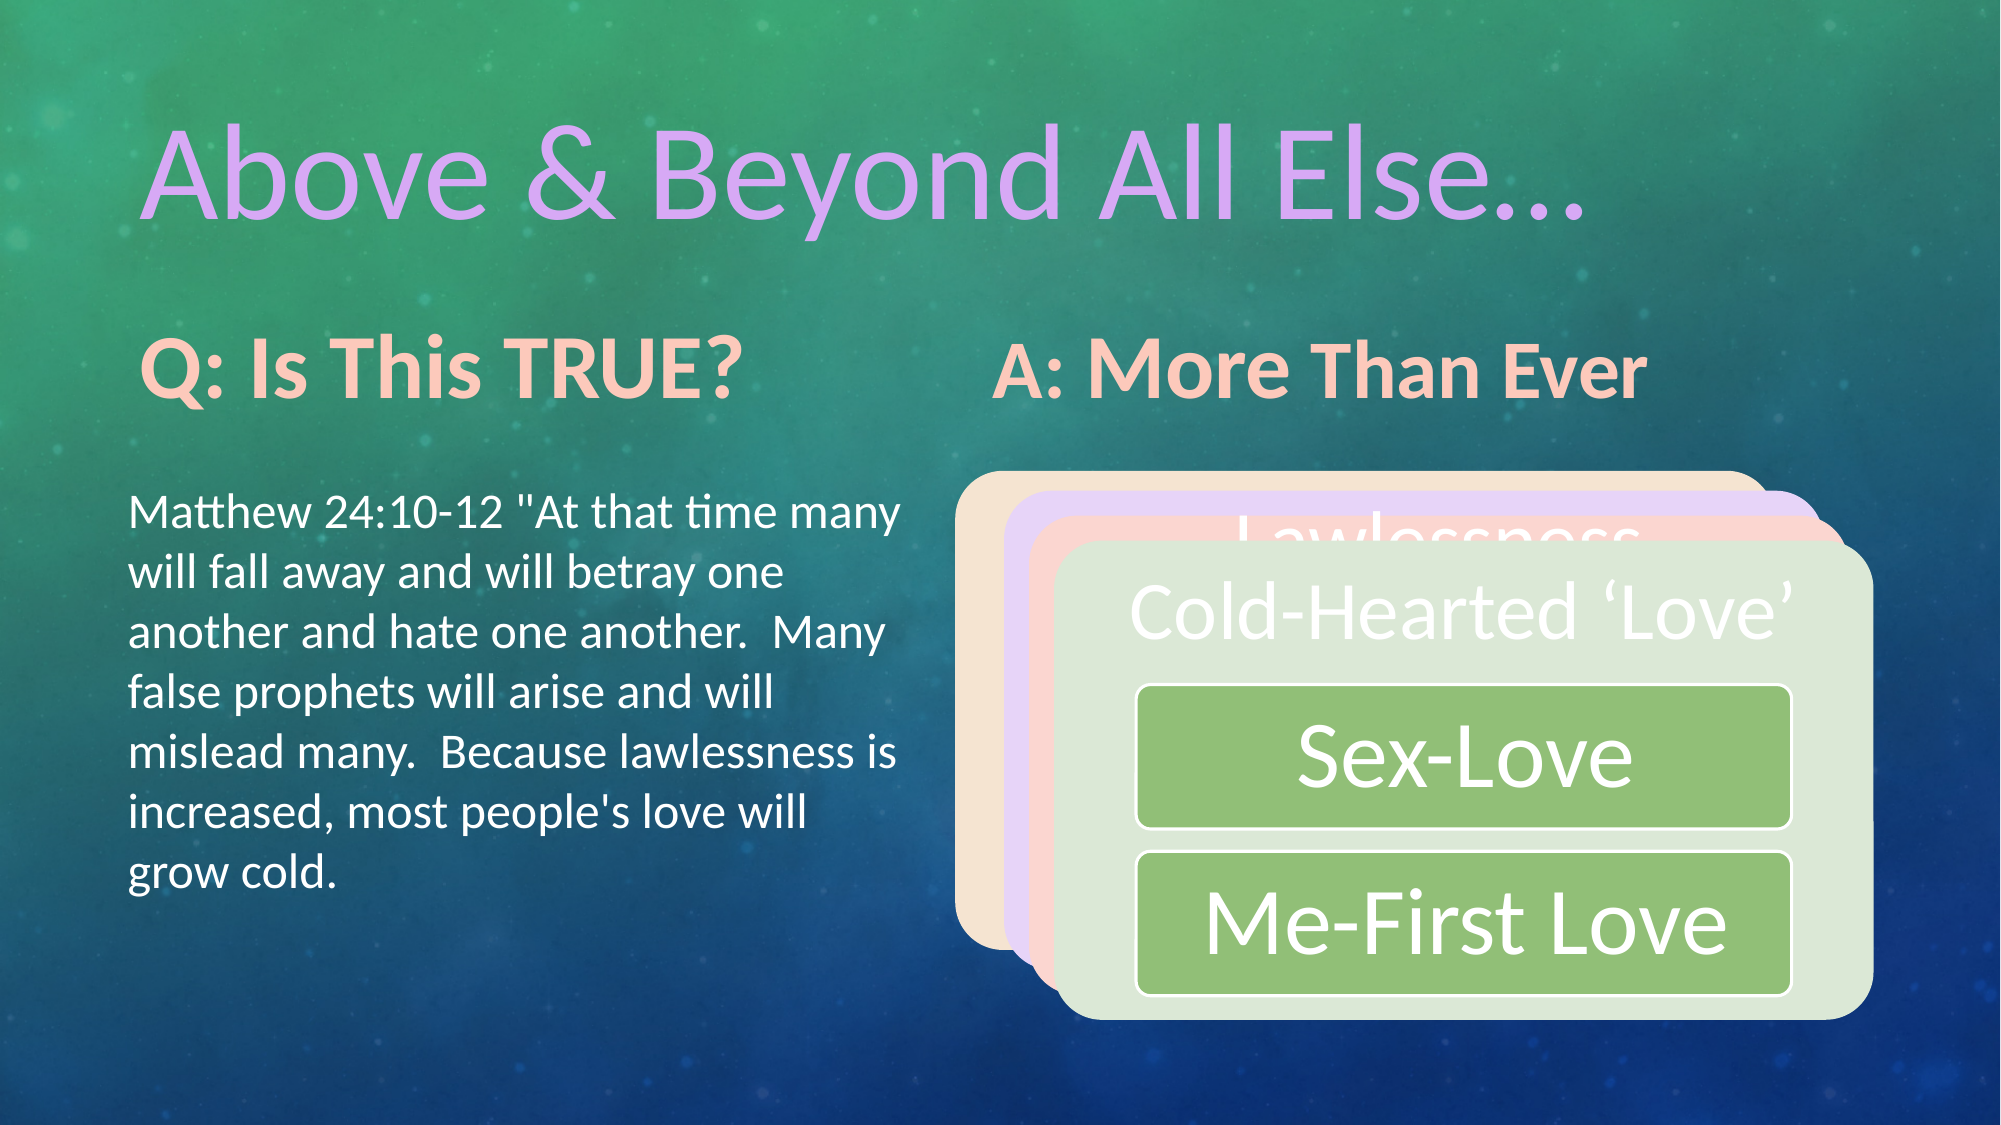

# Above & Beyond All Else…
Q: Is This TRUE?
A: More Than Ever
Matthew 24:10-12 "At that time many will fall away and will betray one another and hate one another.  Many false prophets will arise and will mislead many.  Because lawlessness is increased, most people's love will grow cold.
Falling Away:
80% of Christian Kids Leaving
20+ Million Christians Drifting Aimlessly
Betrayal / Hatred
50% Divorce – Same with Christians
More Single Parents Than Married Parents
Lawlessness Increased
Majority of Evangelicals Don’t Believe in Absolutes
Postmodern/PC “Religion”
& “Emergent” Church
Cold-Hearted ‘Love’
Sex-Love
Me-First Love